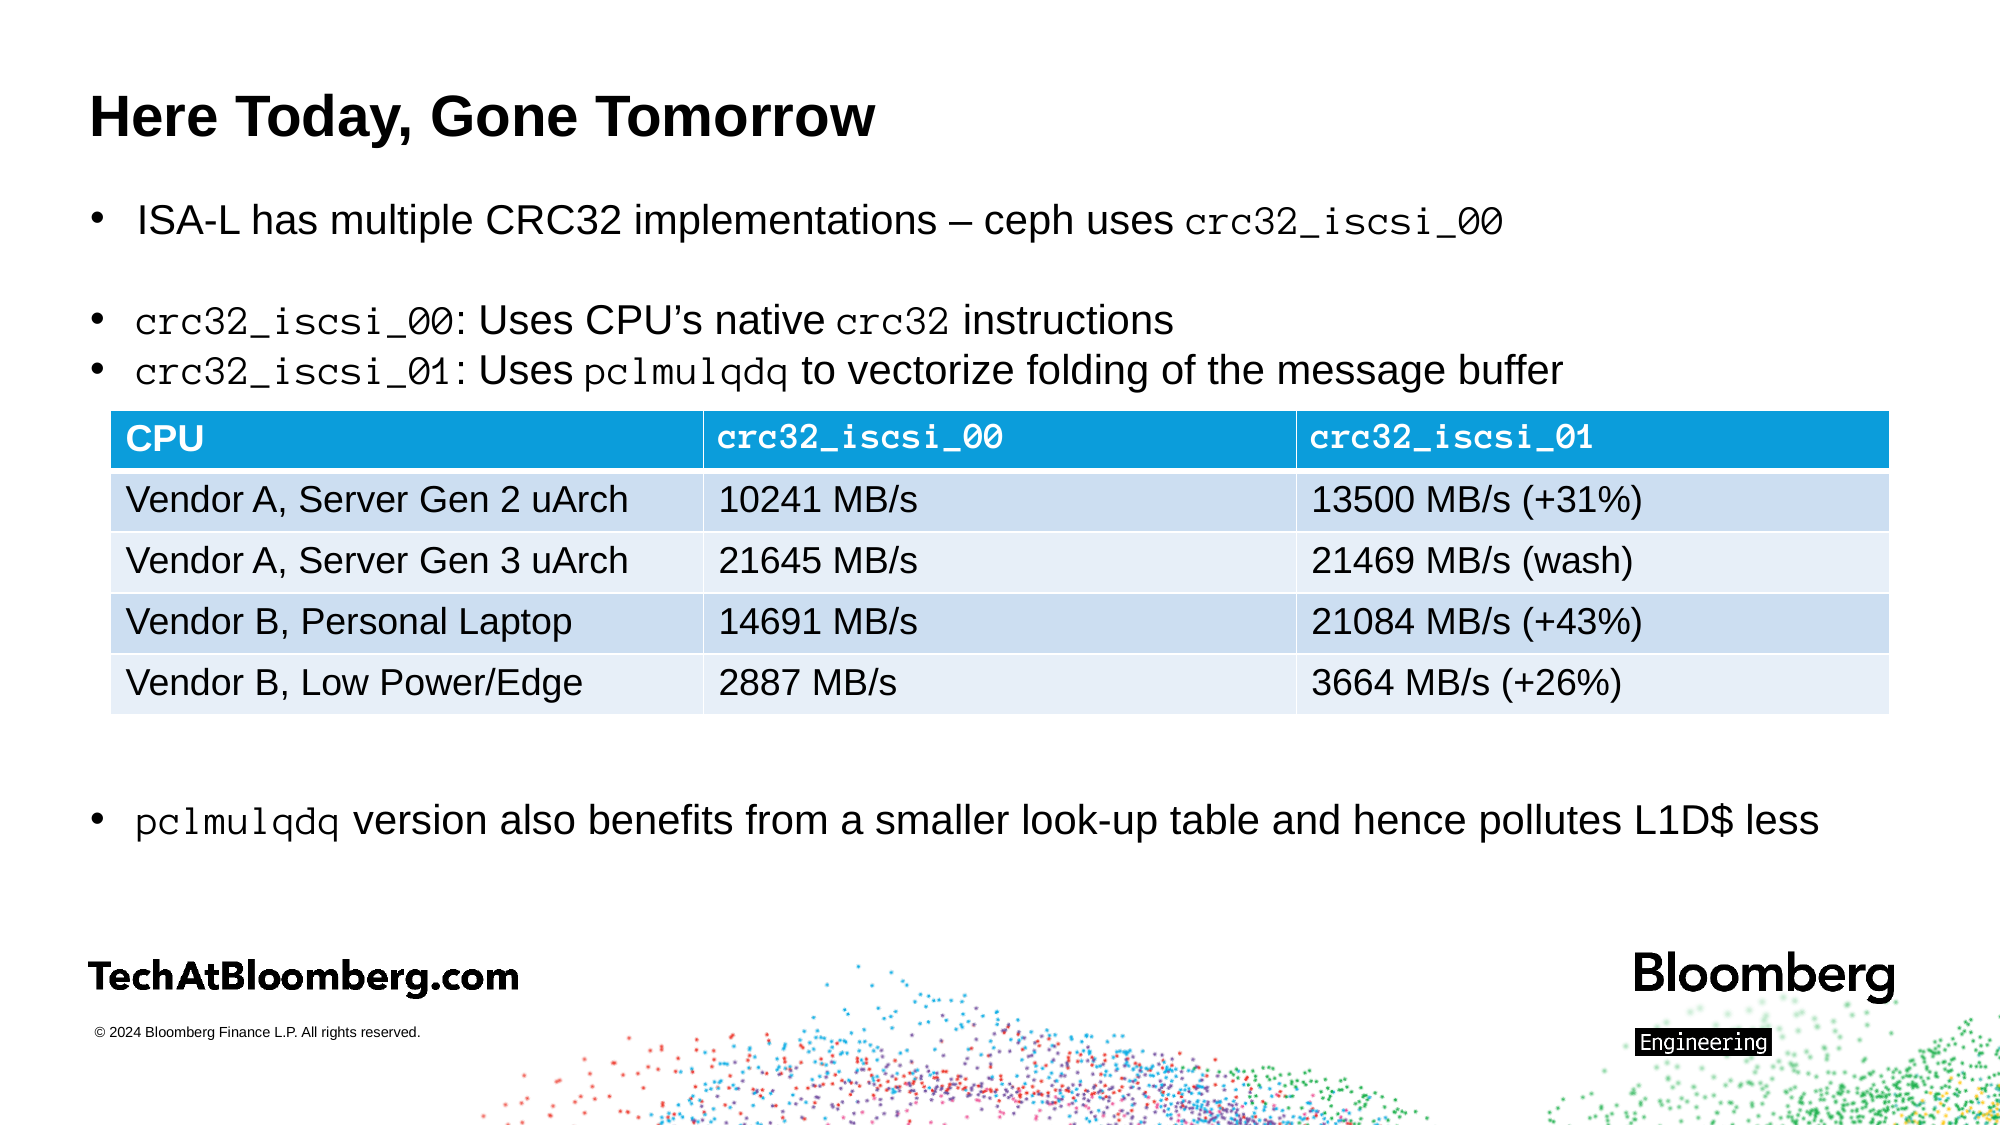

# Here Today, Gone Tomorrow
ISA-L has multiple CRC32 implementations – ceph uses crc32_iscsi_00

crc32_iscsi_00: Uses CPU’s native crc32 instructions
crc32_iscsi_01: Uses pclmulqdq to vectorize folding of the message buffer

pclmulqdq version also benefits from a smaller look-up table and hence pollutes L1D$ less

| CPU | crc32\_iscsi\_00 | crc32\_iscsi\_01 |
| --- | --- | --- |
| Vendor A, Server Gen 2 uArch | 10241 MB/s | 13500 MB/s (+31%) |
| Vendor A, Server Gen 3 uArch | 21645 MB/s | 21469 MB/s (wash) |
| Vendor B, Personal Laptop | 14691 MB/s | 21084 MB/s (+43%) |
| Vendor B, Low Power/Edge | 2887 MB/s | 3664 MB/s (+26%) |